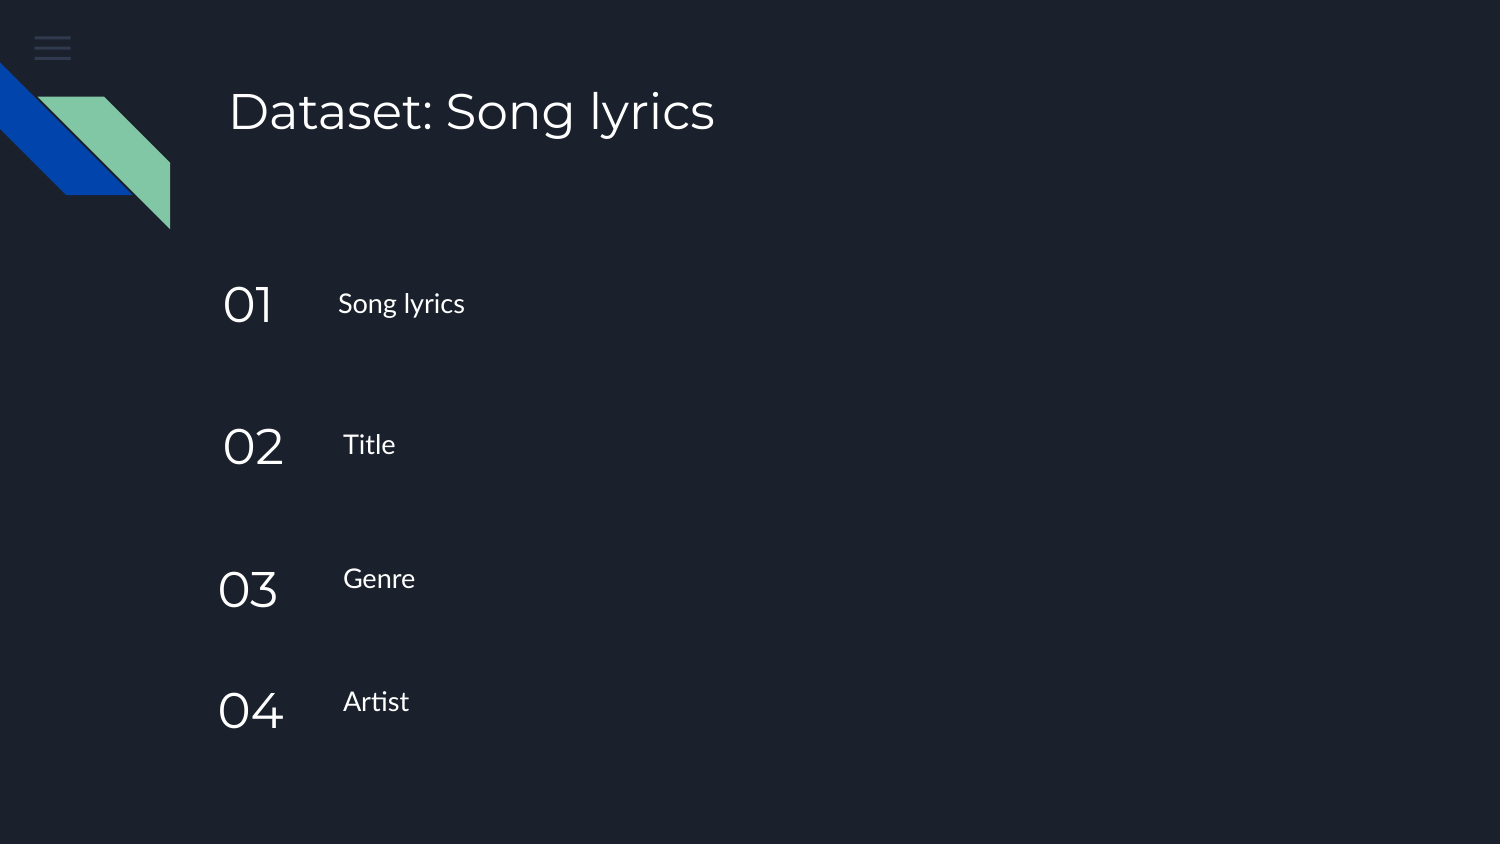

# Dataset: Song lyrics
01

Song lyrics
02

Title
Genre
03
Artist
04